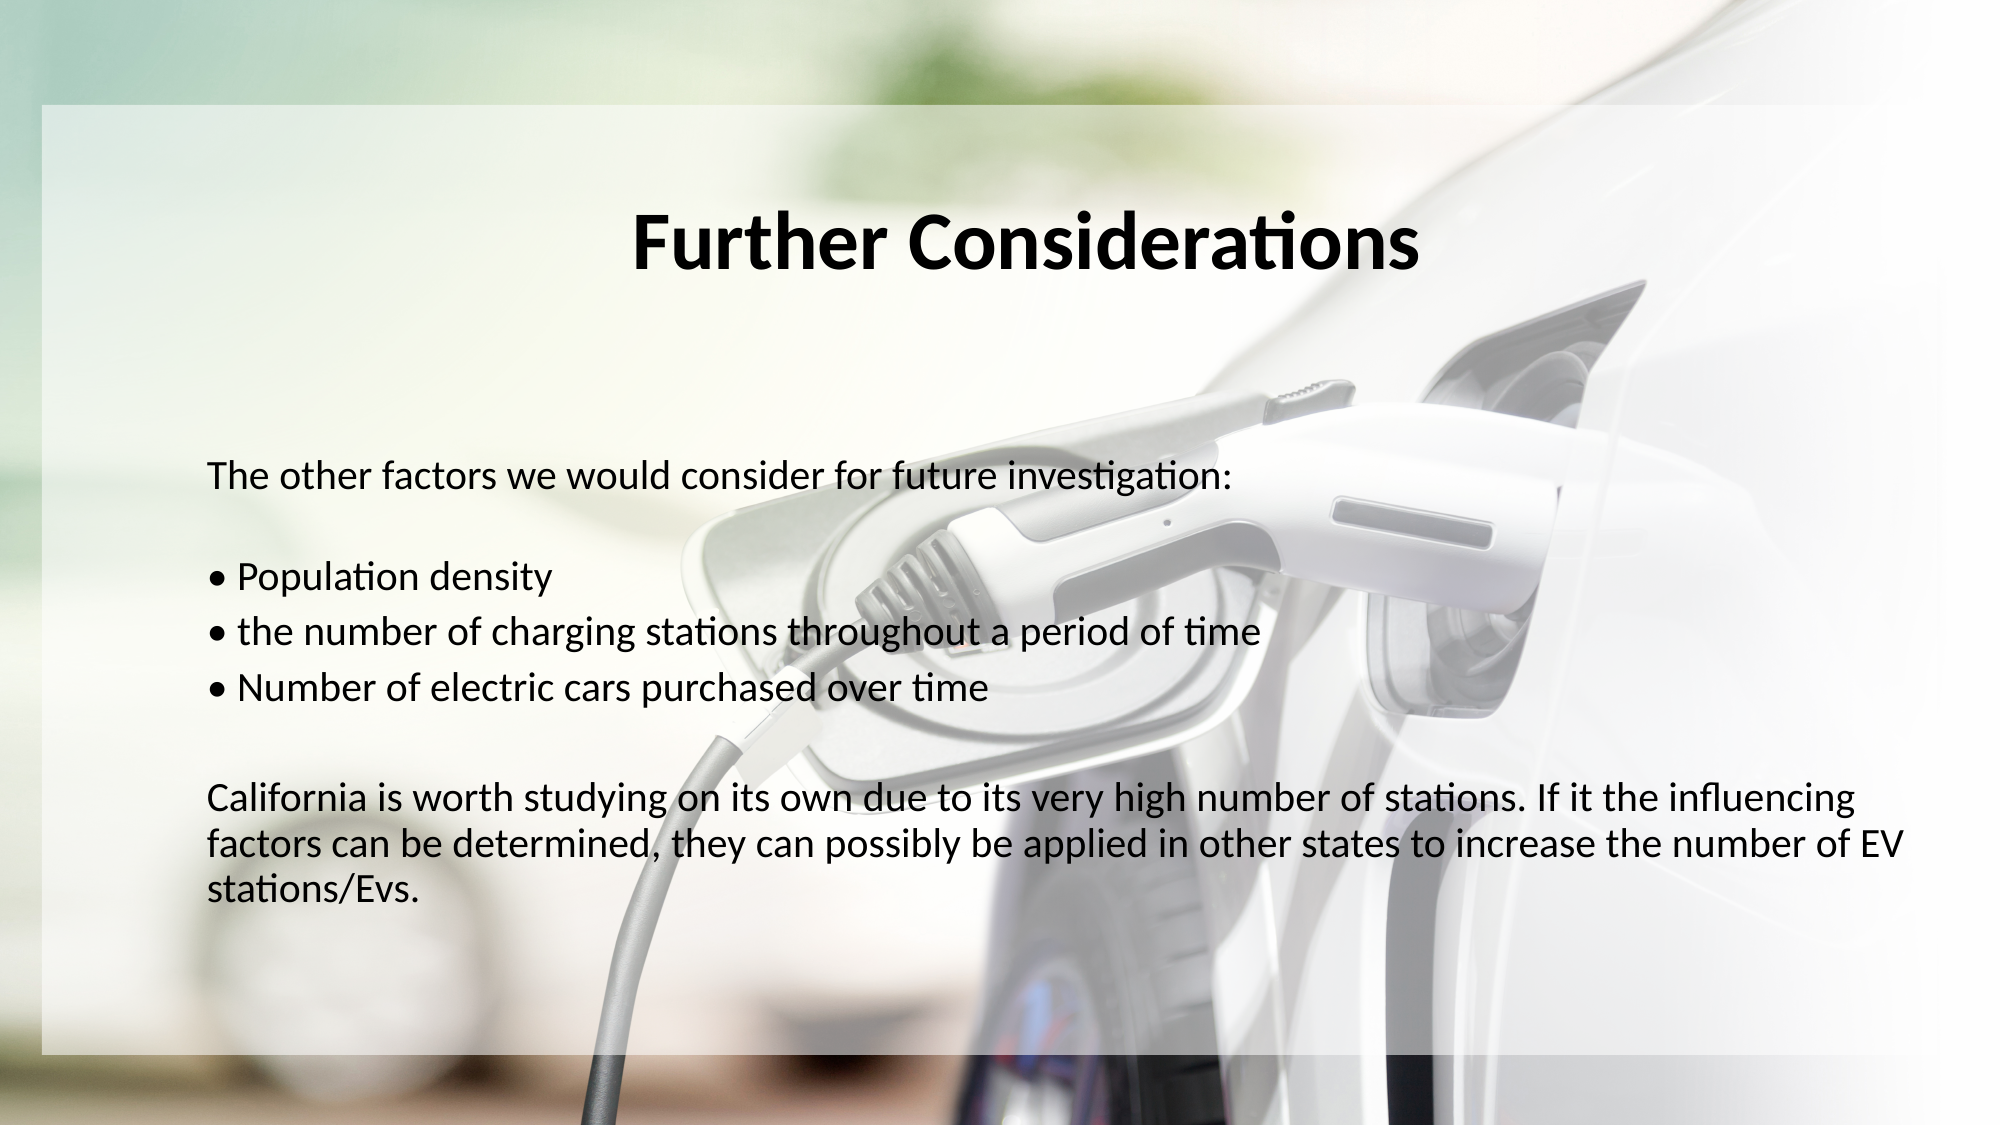

Further Considerations

The other factors we would consider for future investigation:
• Population density
• the number of charging stations throughout a period of time
• Number of electric cars purchased over time

California is worth studying on its own due to its very high number of stations. If it the influencing factors can be determined, they can possibly be applied in other states to increase the number of EV stations/Evs.